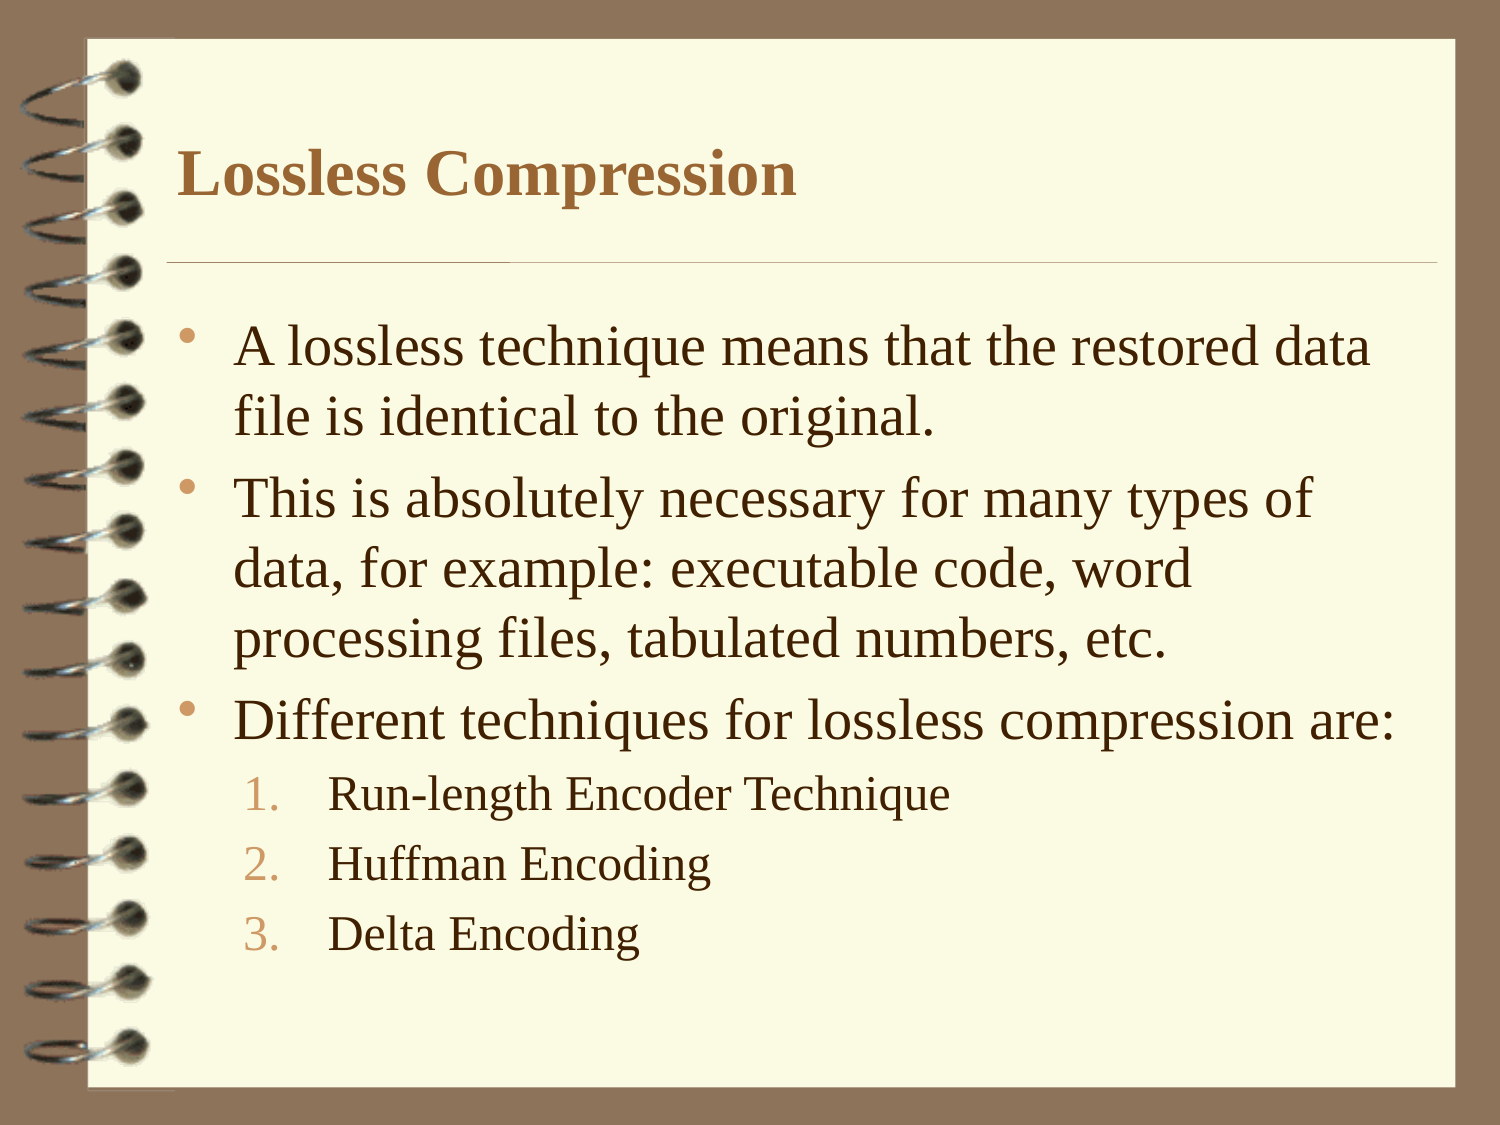

# Lossless Compression
A lossless technique means that the restored data file is identical to the original.
This is absolutely necessary for many types of data, for example: executable code, word processing files, tabulated numbers, etc.
Different techniques for lossless compression are:
Run-length Encoder Technique
Huffman Encoding
Delta Encoding